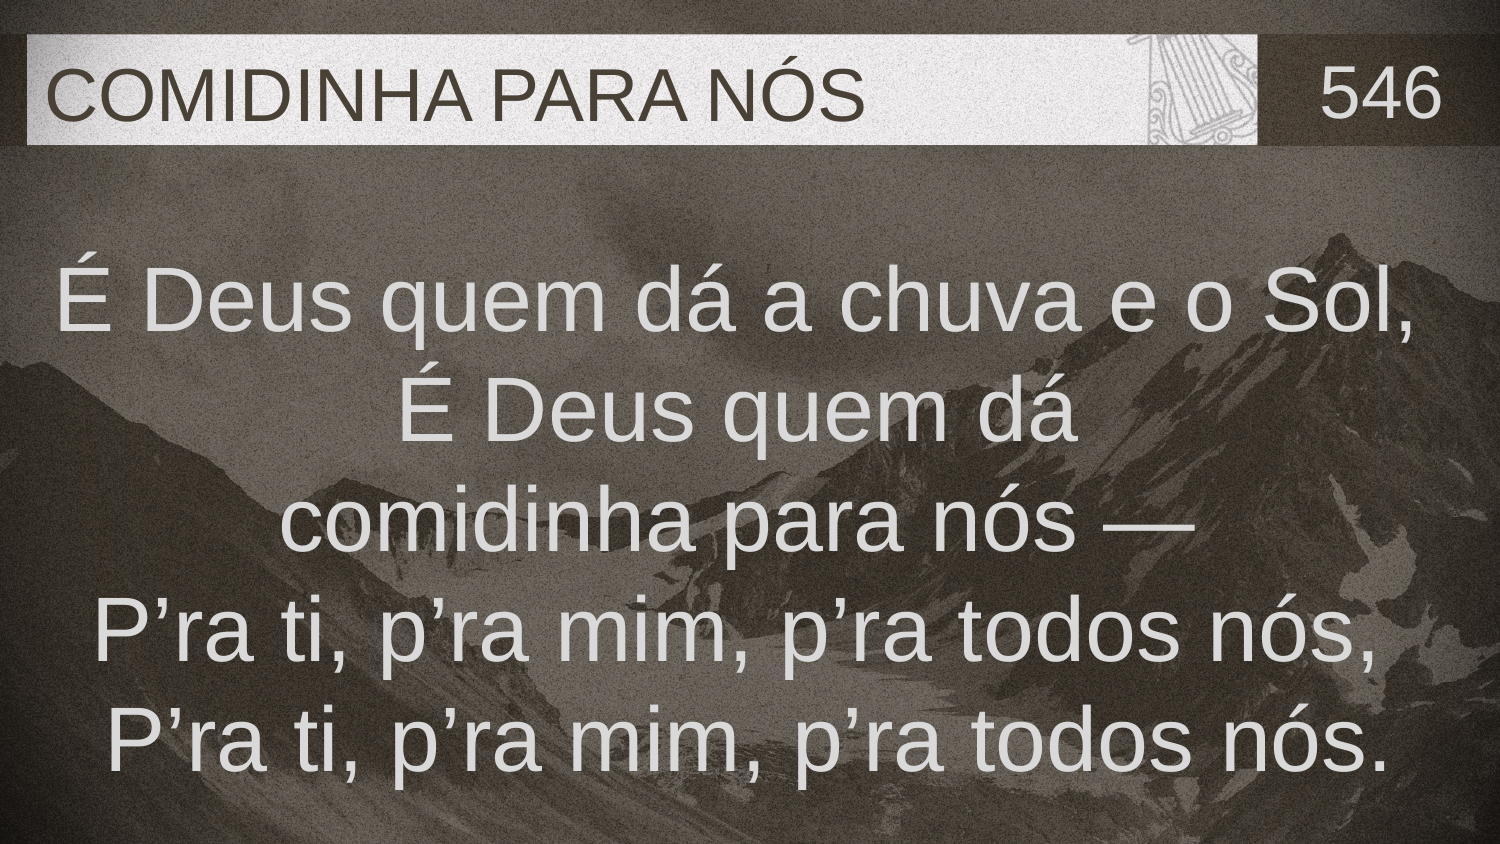

# COMIDINHA PARA NÓS
546
É Deus quem dá a chuva e o Sol,
É Deus quem dá
comidinha para nós —
P’ra ti, p’ra mim, p’ra todos nós,
P’ra ti, p’ra mim, p’ra todos nós.